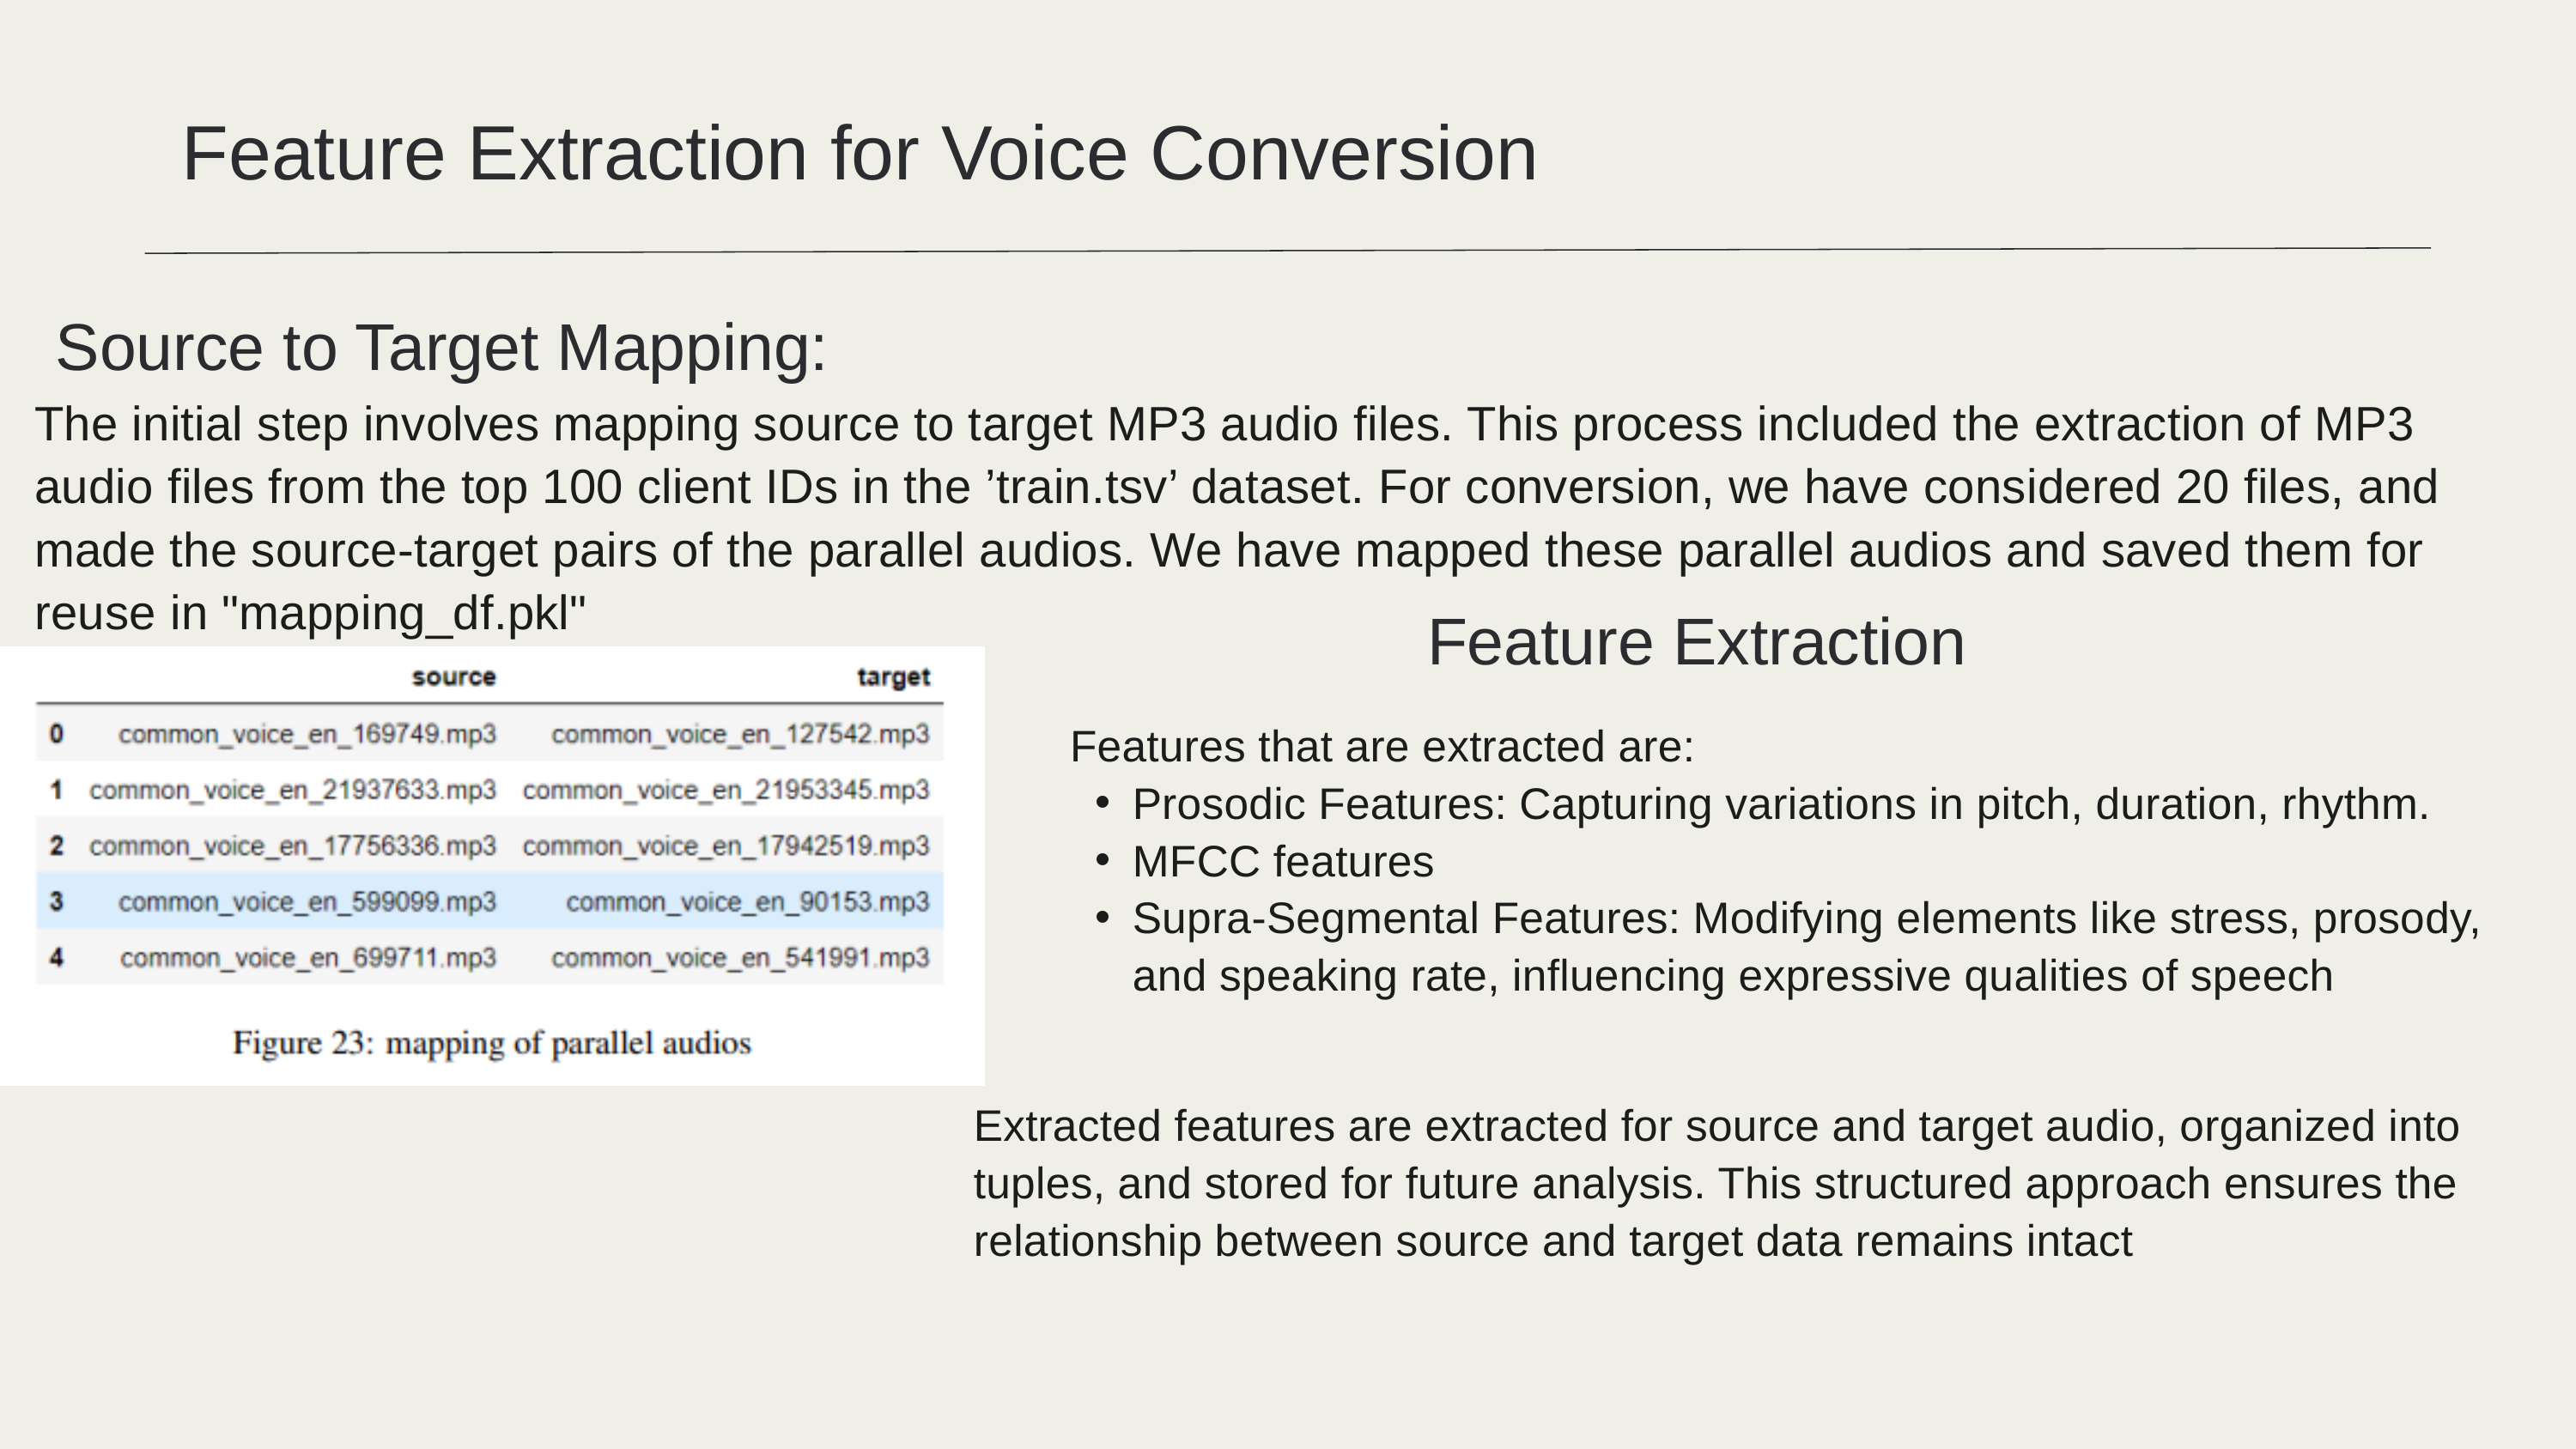

Feature Extraction for Voice Conversion

Source to Target Mapping:
The initial step involves mapping source to target MP3 audio files. This process included the extraction of MP3 audio files from the top 100 client IDs in the ’train.tsv’ dataset. For conversion, we have considered 20 files, and made the source-target pairs of the parallel audios. We have mapped these parallel audios and saved them for reuse in "mapping_df.pkl"
Feature Extraction

 Features that are extracted are:
Prosodic Features: Capturing variations in pitch, duration, rhythm.
MFCC features
Supra-Segmental Features: Modifying elements like stress, prosody, and speaking rate, influencing expressive qualities of speech

Extracted features are extracted for source and target audio, organized into tuples, and stored for future analysis. This structured approach ensures the relationship between source and target data remains intact